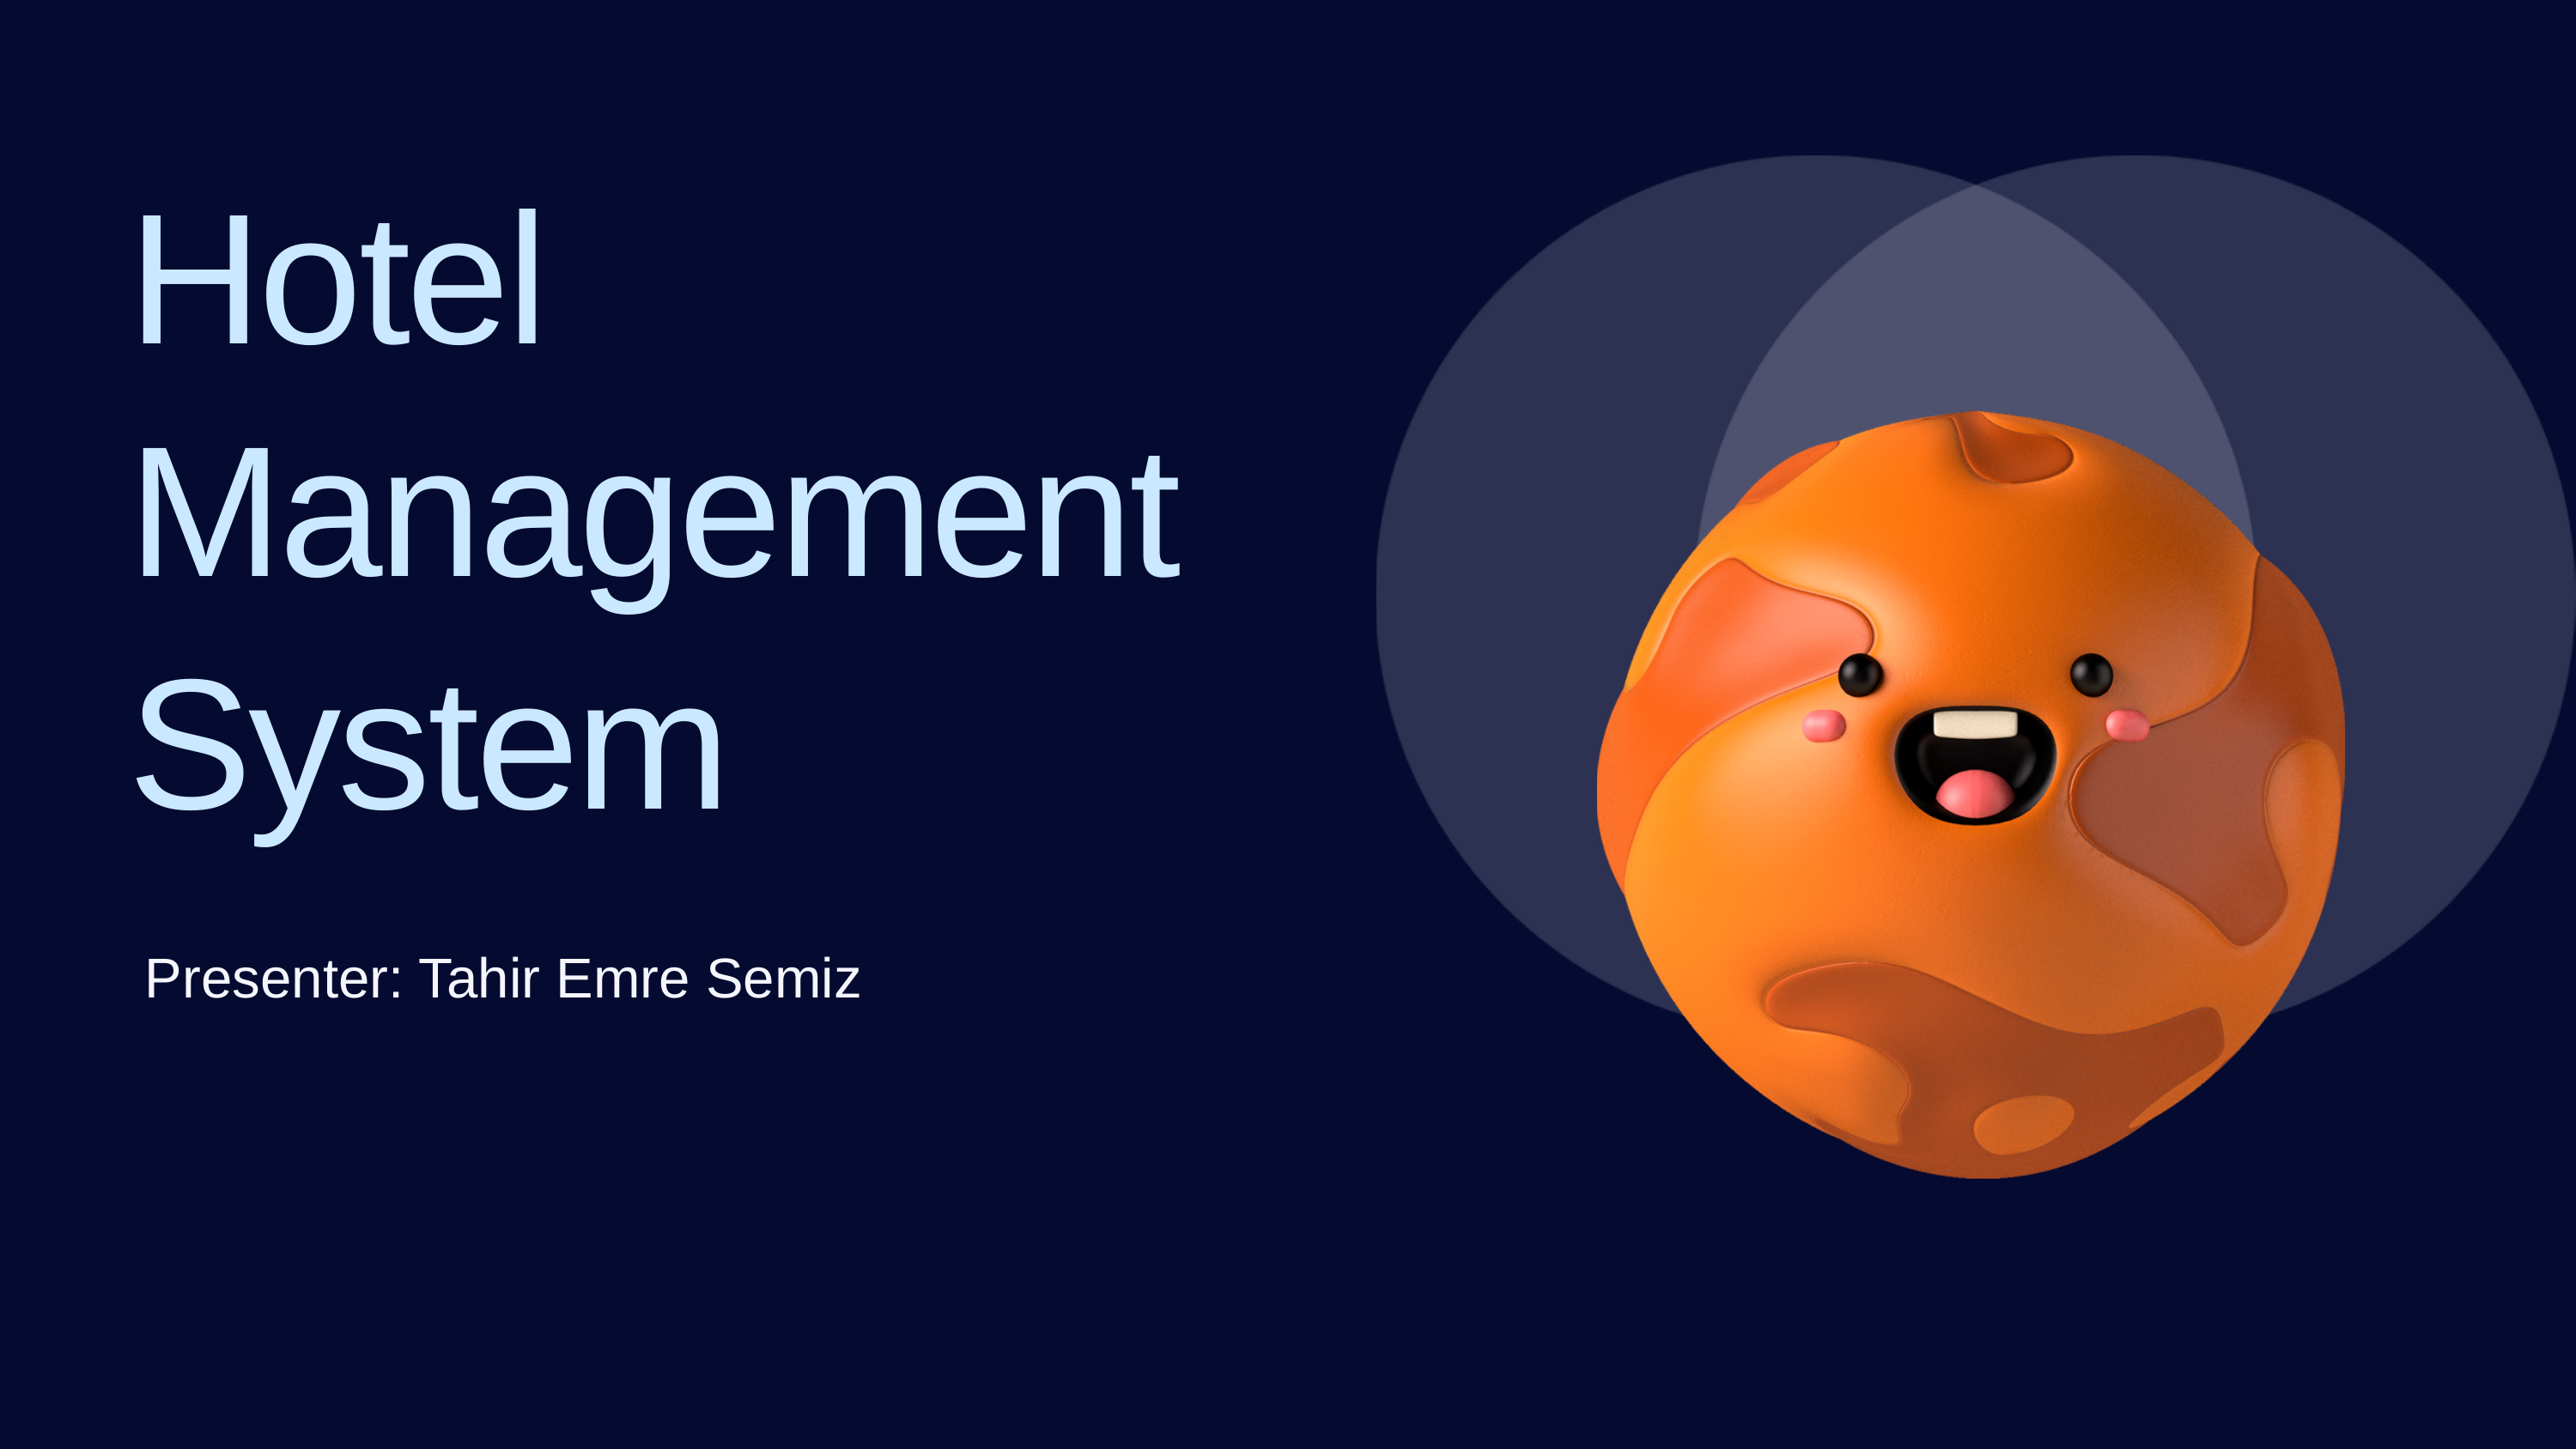

Hotel Management System

Presenter: Tahir Emre Semiz